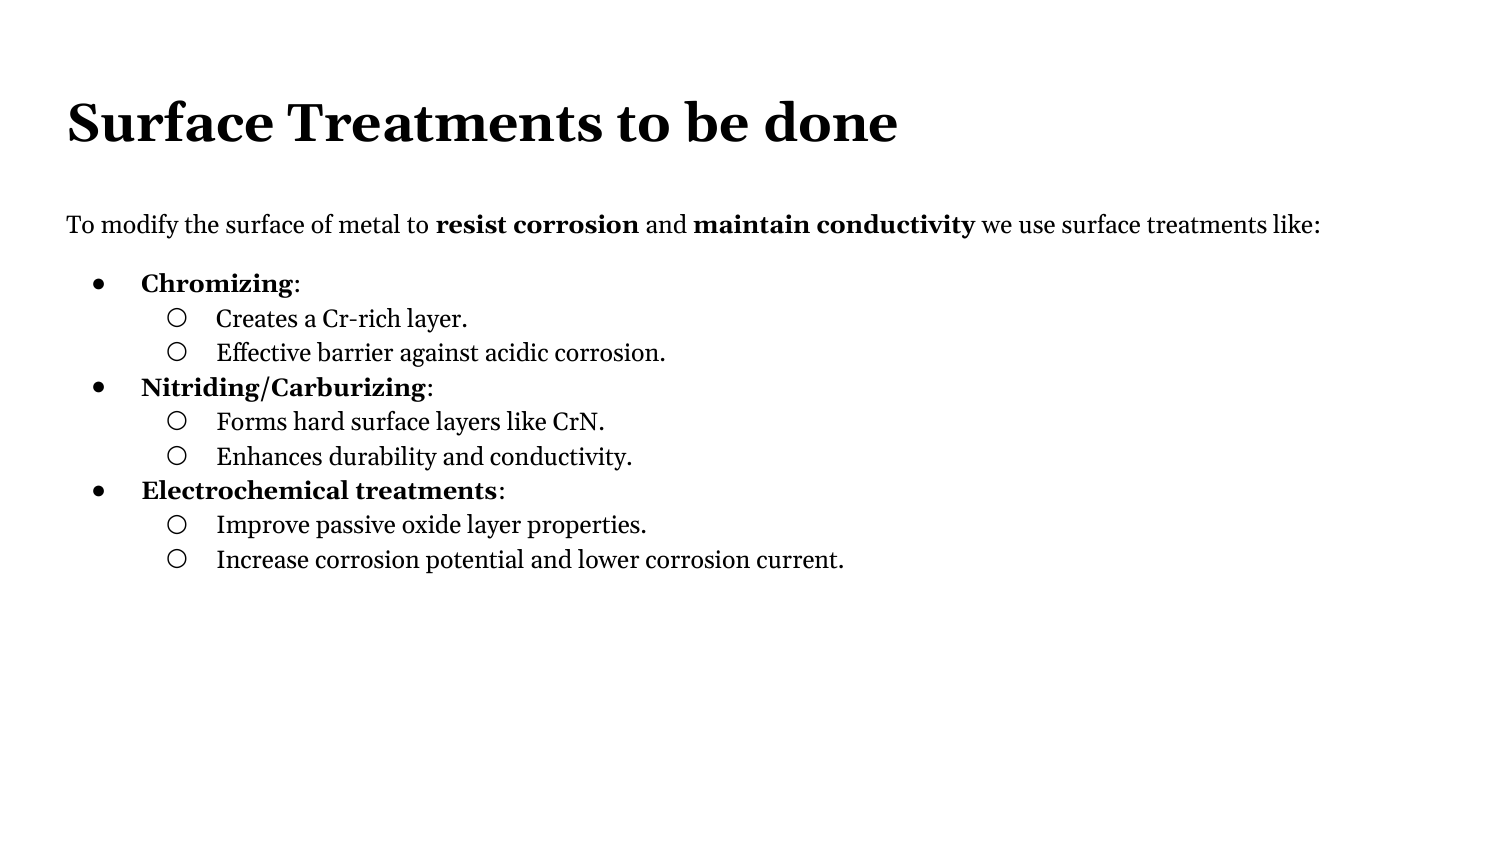

# Surface Treatments to be done
To modify the surface of metal to resist corrosion and maintain conductivity we use surface treatments like:
Chromizing:
Creates a Cr-rich layer.
Effective barrier against acidic corrosion.
Nitriding/Carburizing:
Forms hard surface layers like CrN.
Enhances durability and conductivity.
Electrochemical treatments:
Improve passive oxide layer properties.
Increase corrosion potential and lower corrosion current.